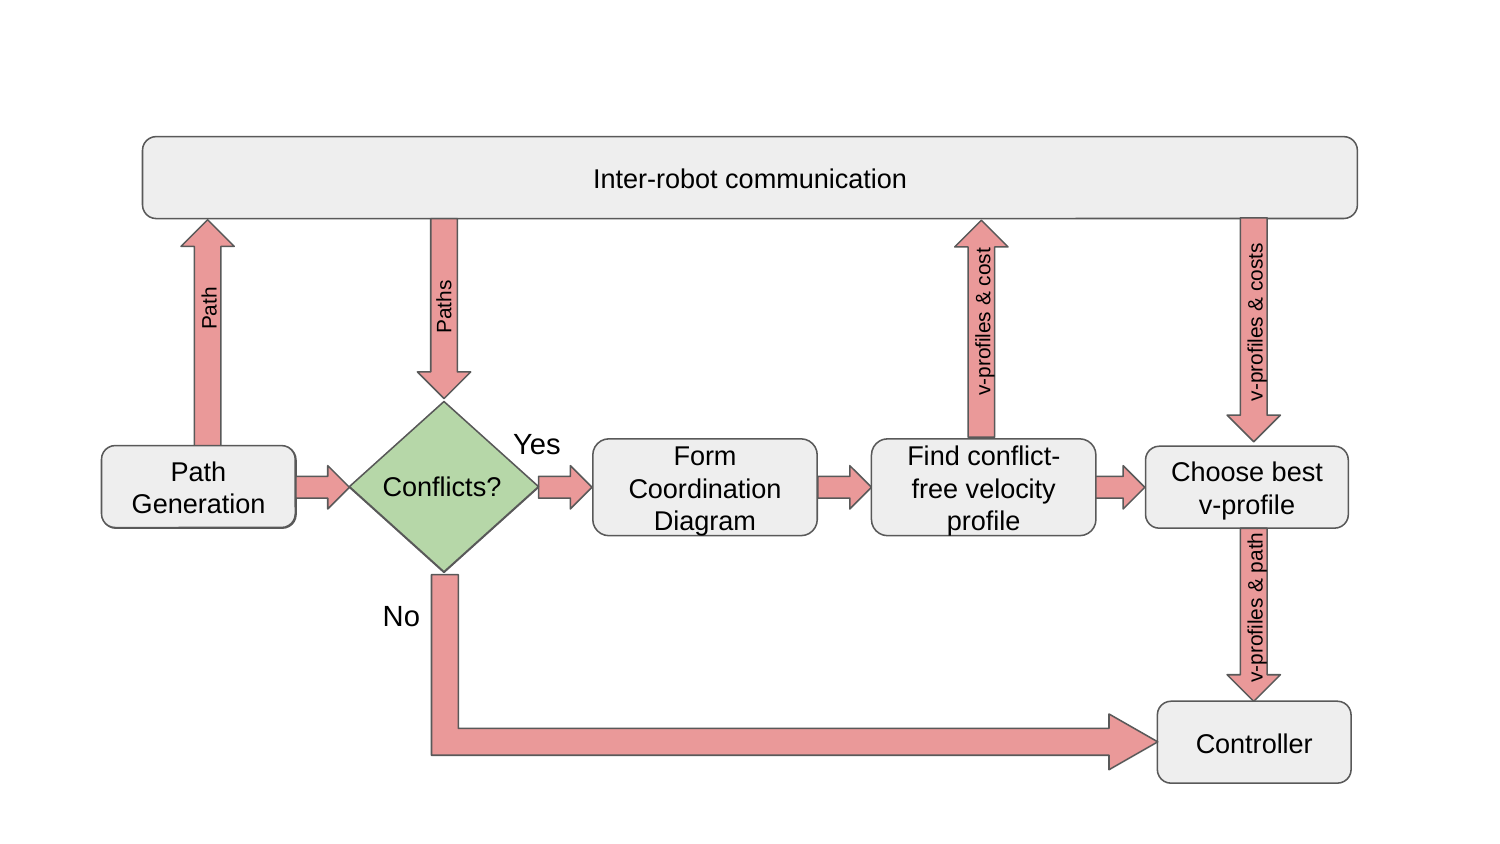

Inter-robot communication
Paths
Path

v-profiles & cost
v-profiles & costs

Conflicts?

Conflicts?
Yes
Form Coordination Diagram
Find conflict-free velocity profile
Path Generation
Path Generation
Choose best v-profile

v-profiles & path
No

Controller